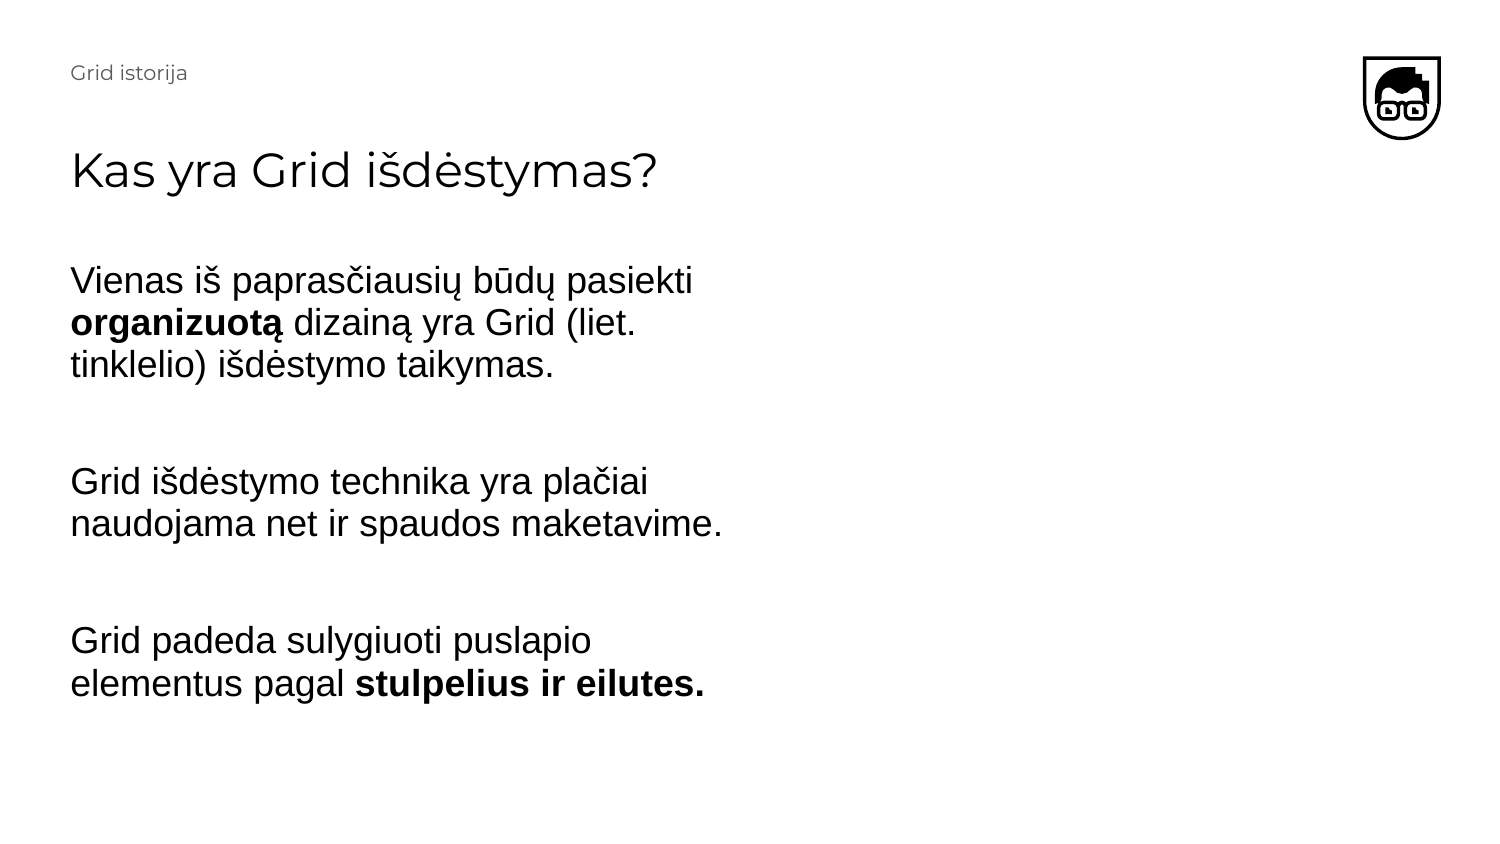

Grid istorija
# Kas yra Grid išdėstymas?
Vienas iš paprasčiausių būdų pasiekti organizuotą dizainą yra Grid (liet. tinklelio) išdėstymo taikymas.

Grid išdėstymo technika yra plačiai naudojama net ir spaudos maketavime.

Grid padeda sulygiuoti puslapio elementus pagal stulpelius ir eilutes.